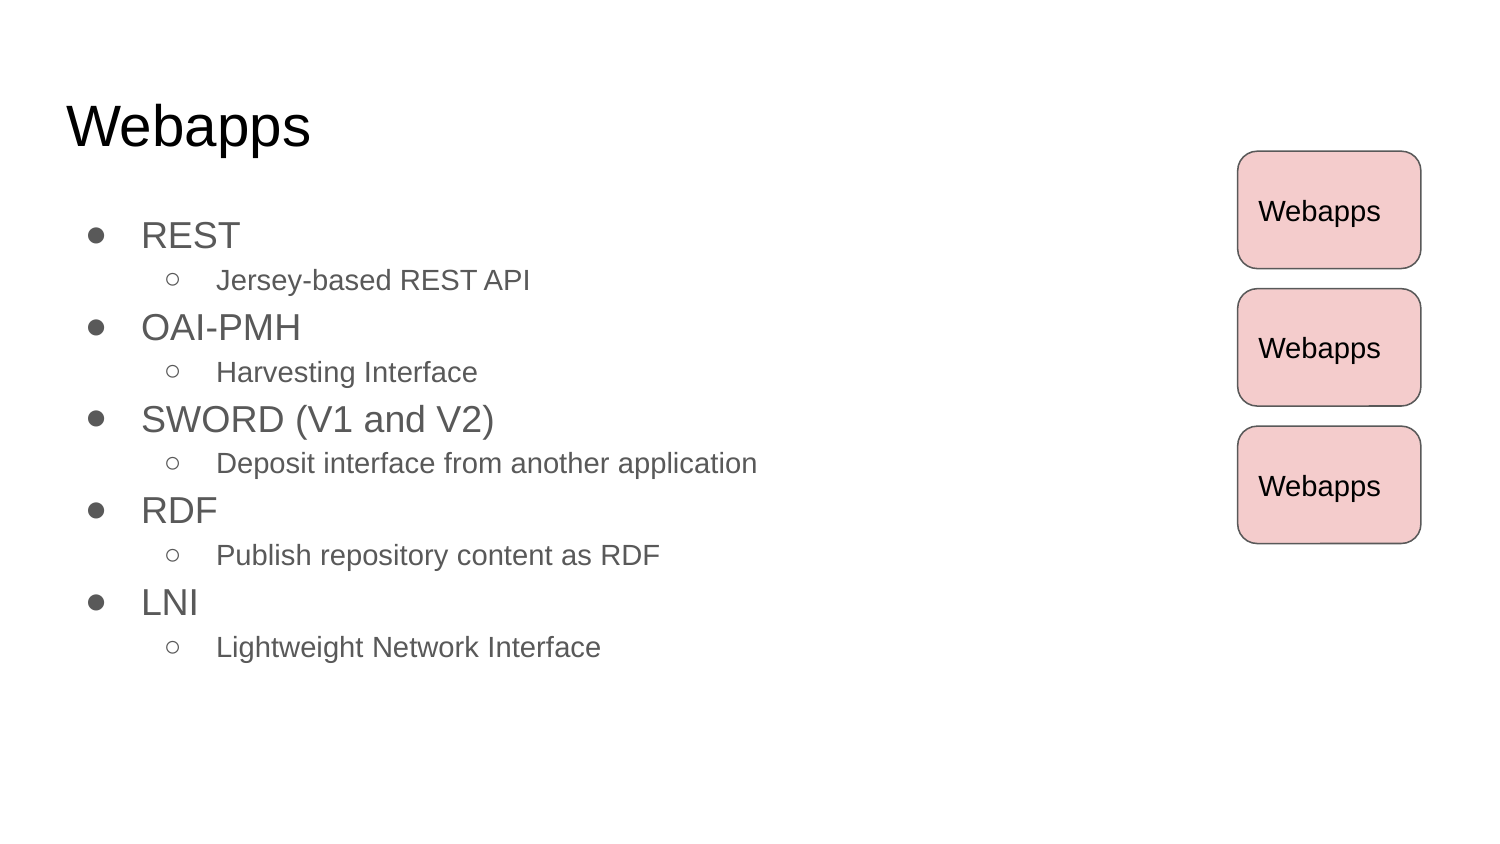

# Webapps
Webapps
REST
Jersey-based REST API
OAI-PMH
Harvesting Interface
SWORD (V1 and V2)
Deposit interface from another application
RDF
Publish repository content as RDF
LNI
Lightweight Network Interface

Webapps
Webapps